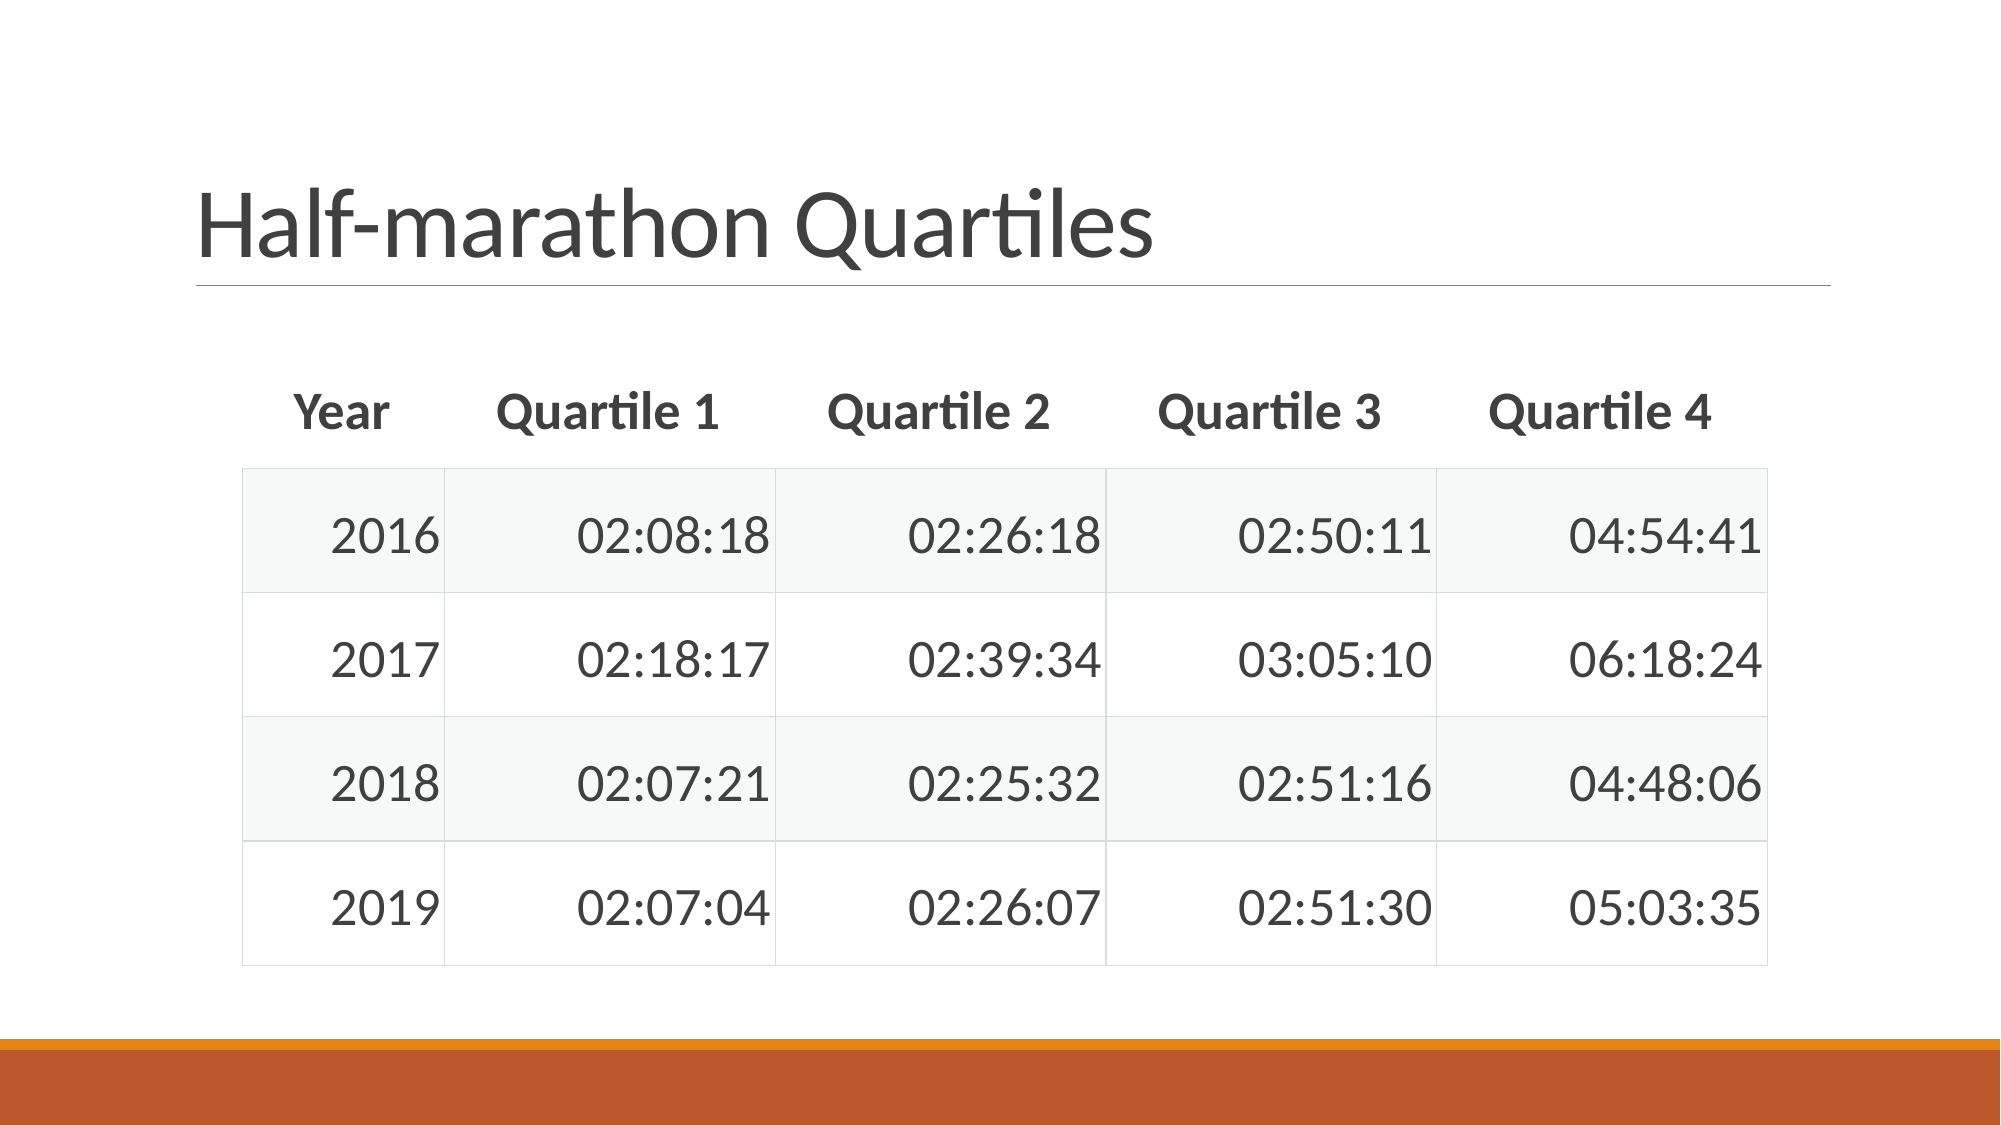

# Half-marathon Quartiles
| Year | Quartile 1 | Quartile 2 | Quartile 3 | Quartile 4 |
| --- | --- | --- | --- | --- |
| 2016 | 02:08:18 | 02:26:18 | 02:50:11 | 04:54:41 |
| 2017 | 02:18:17 | 02:39:34 | 03:05:10 | 06:18:24 |
| 2018 | 02:07:21 | 02:25:32 | 02:51:16 | 04:48:06 |
| 2019 | 02:07:04 | 02:26:07 | 02:51:30 | 05:03:35 |